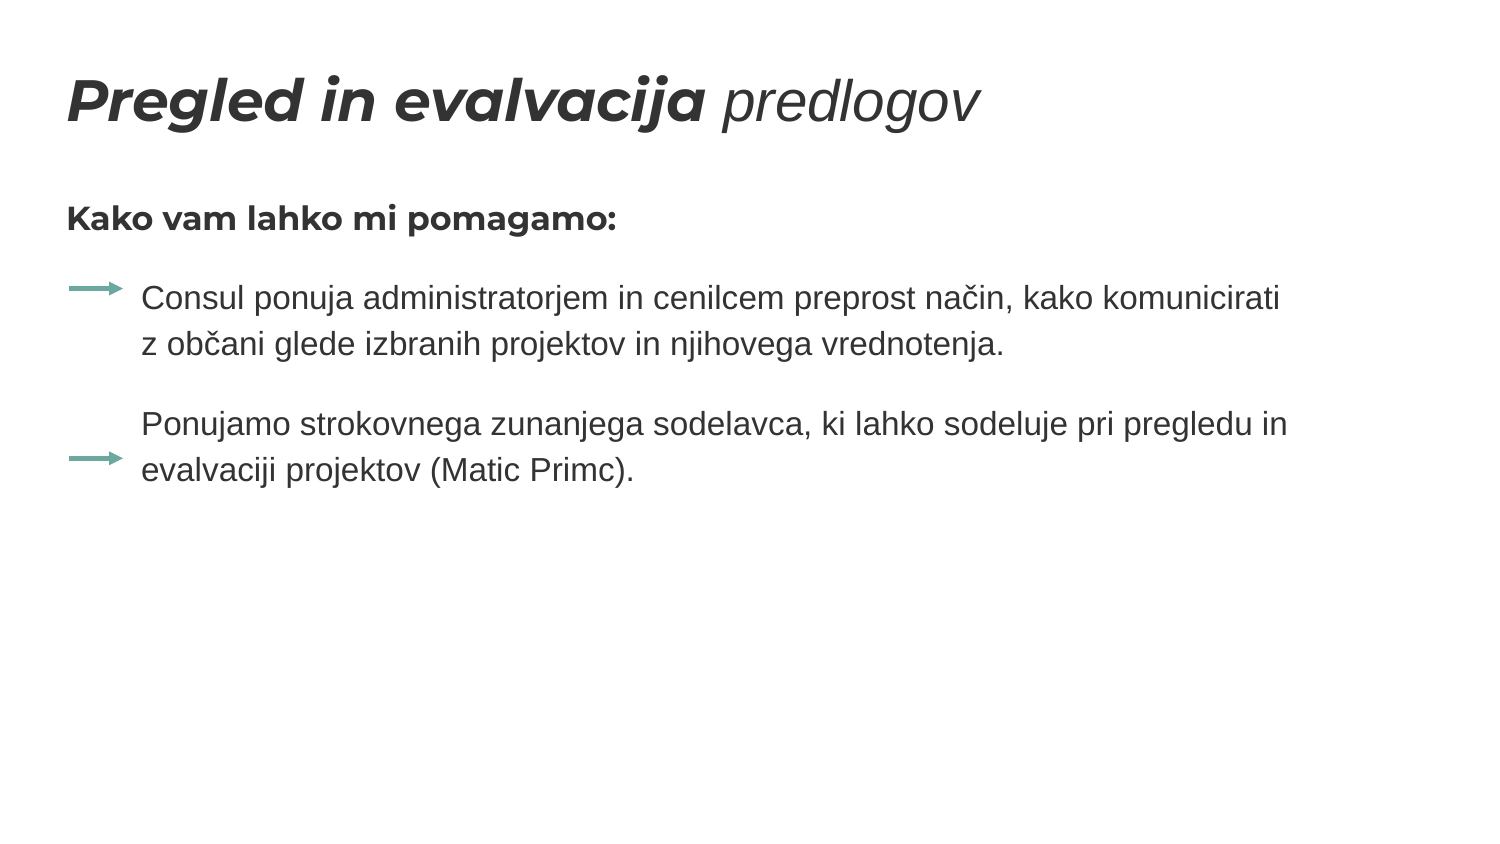

# Pregled in evalvacija predlogov
Kako vam lahko mi pomagamo:
Consul ponuja administratorjem in cenilcem preprost način, kako komunicirati z občani glede izbranih projektov in njihovega vrednotenja.
Ponujamo strokovnega zunanjega sodelavca, ki lahko sodeluje pri pregledu in evalvaciji projektov (Matic Primc).